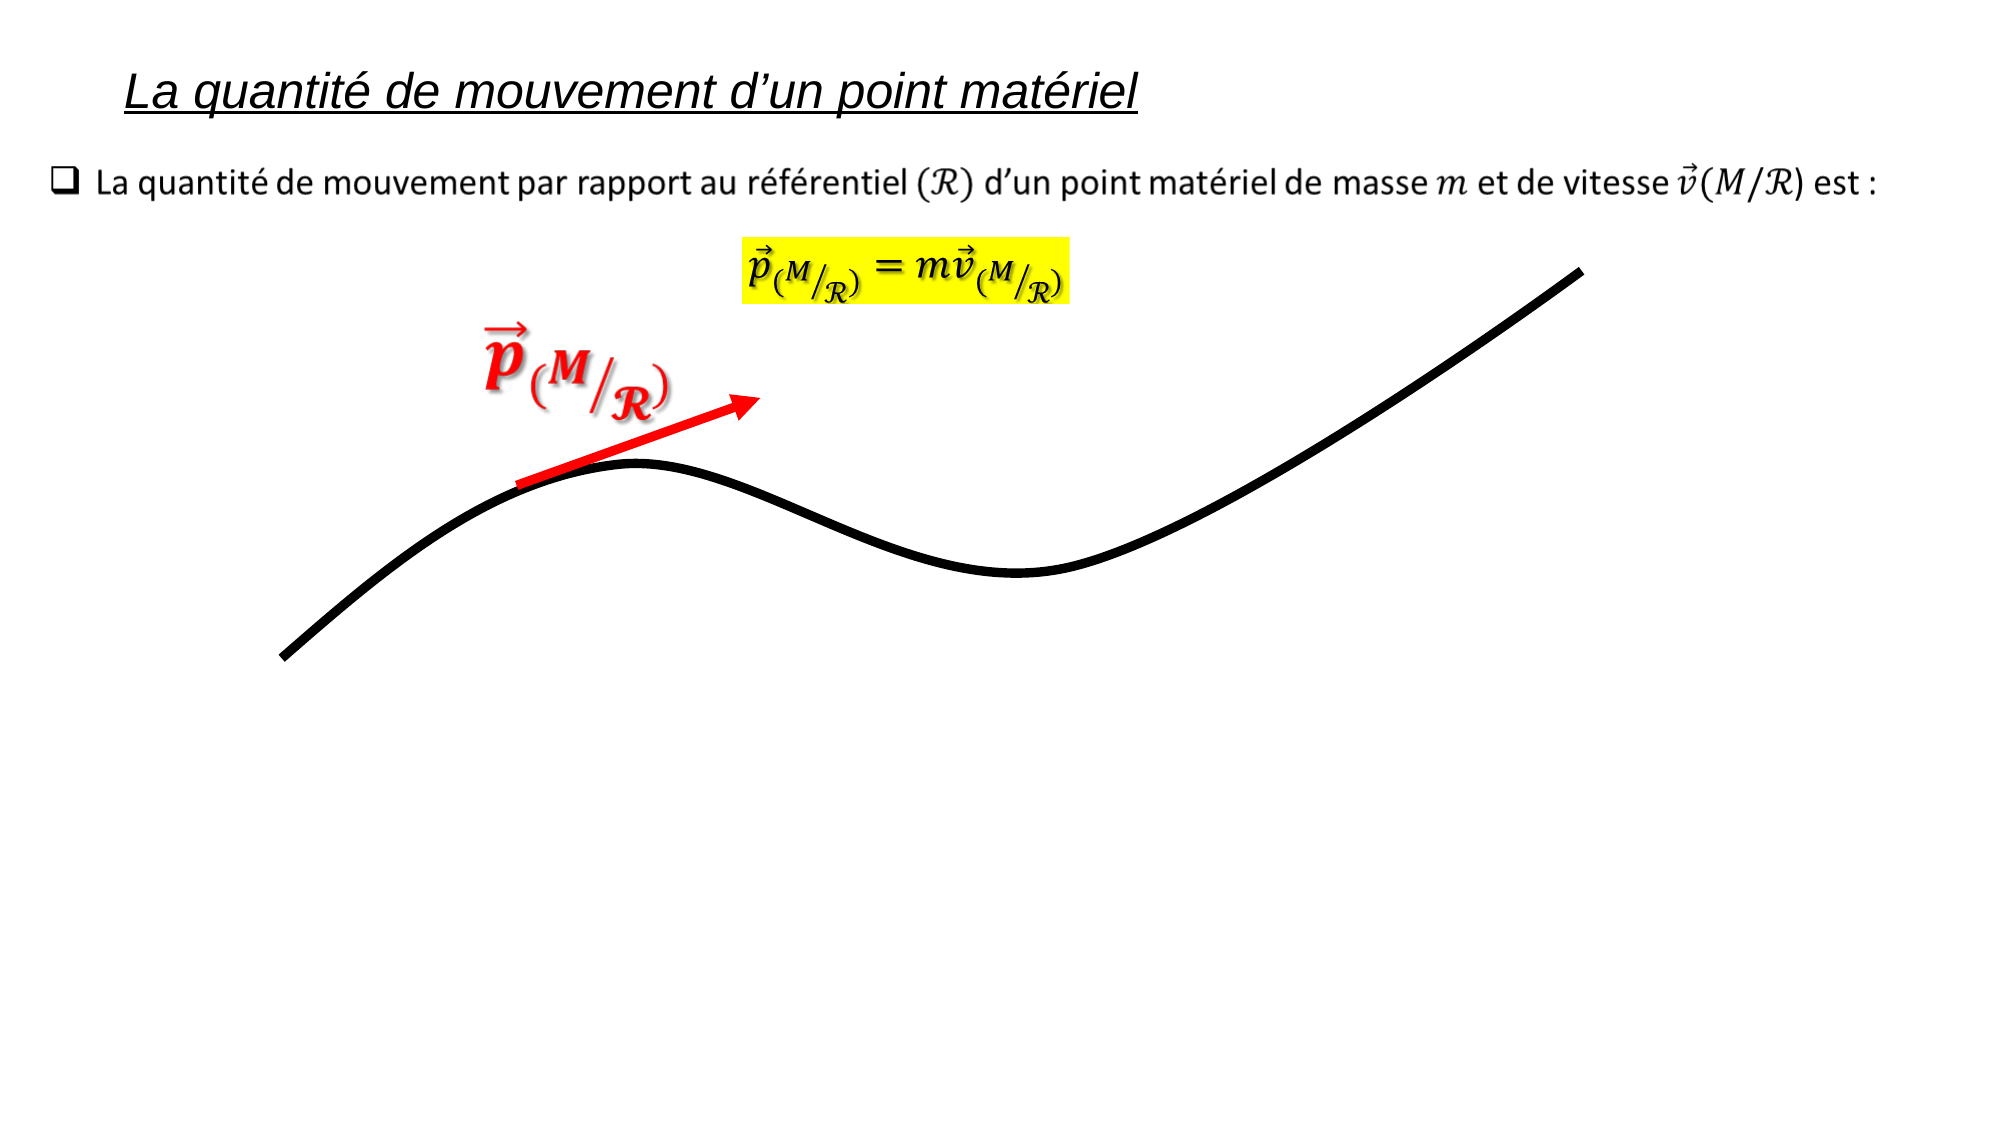

La quantité de mouvement d’un point matériel